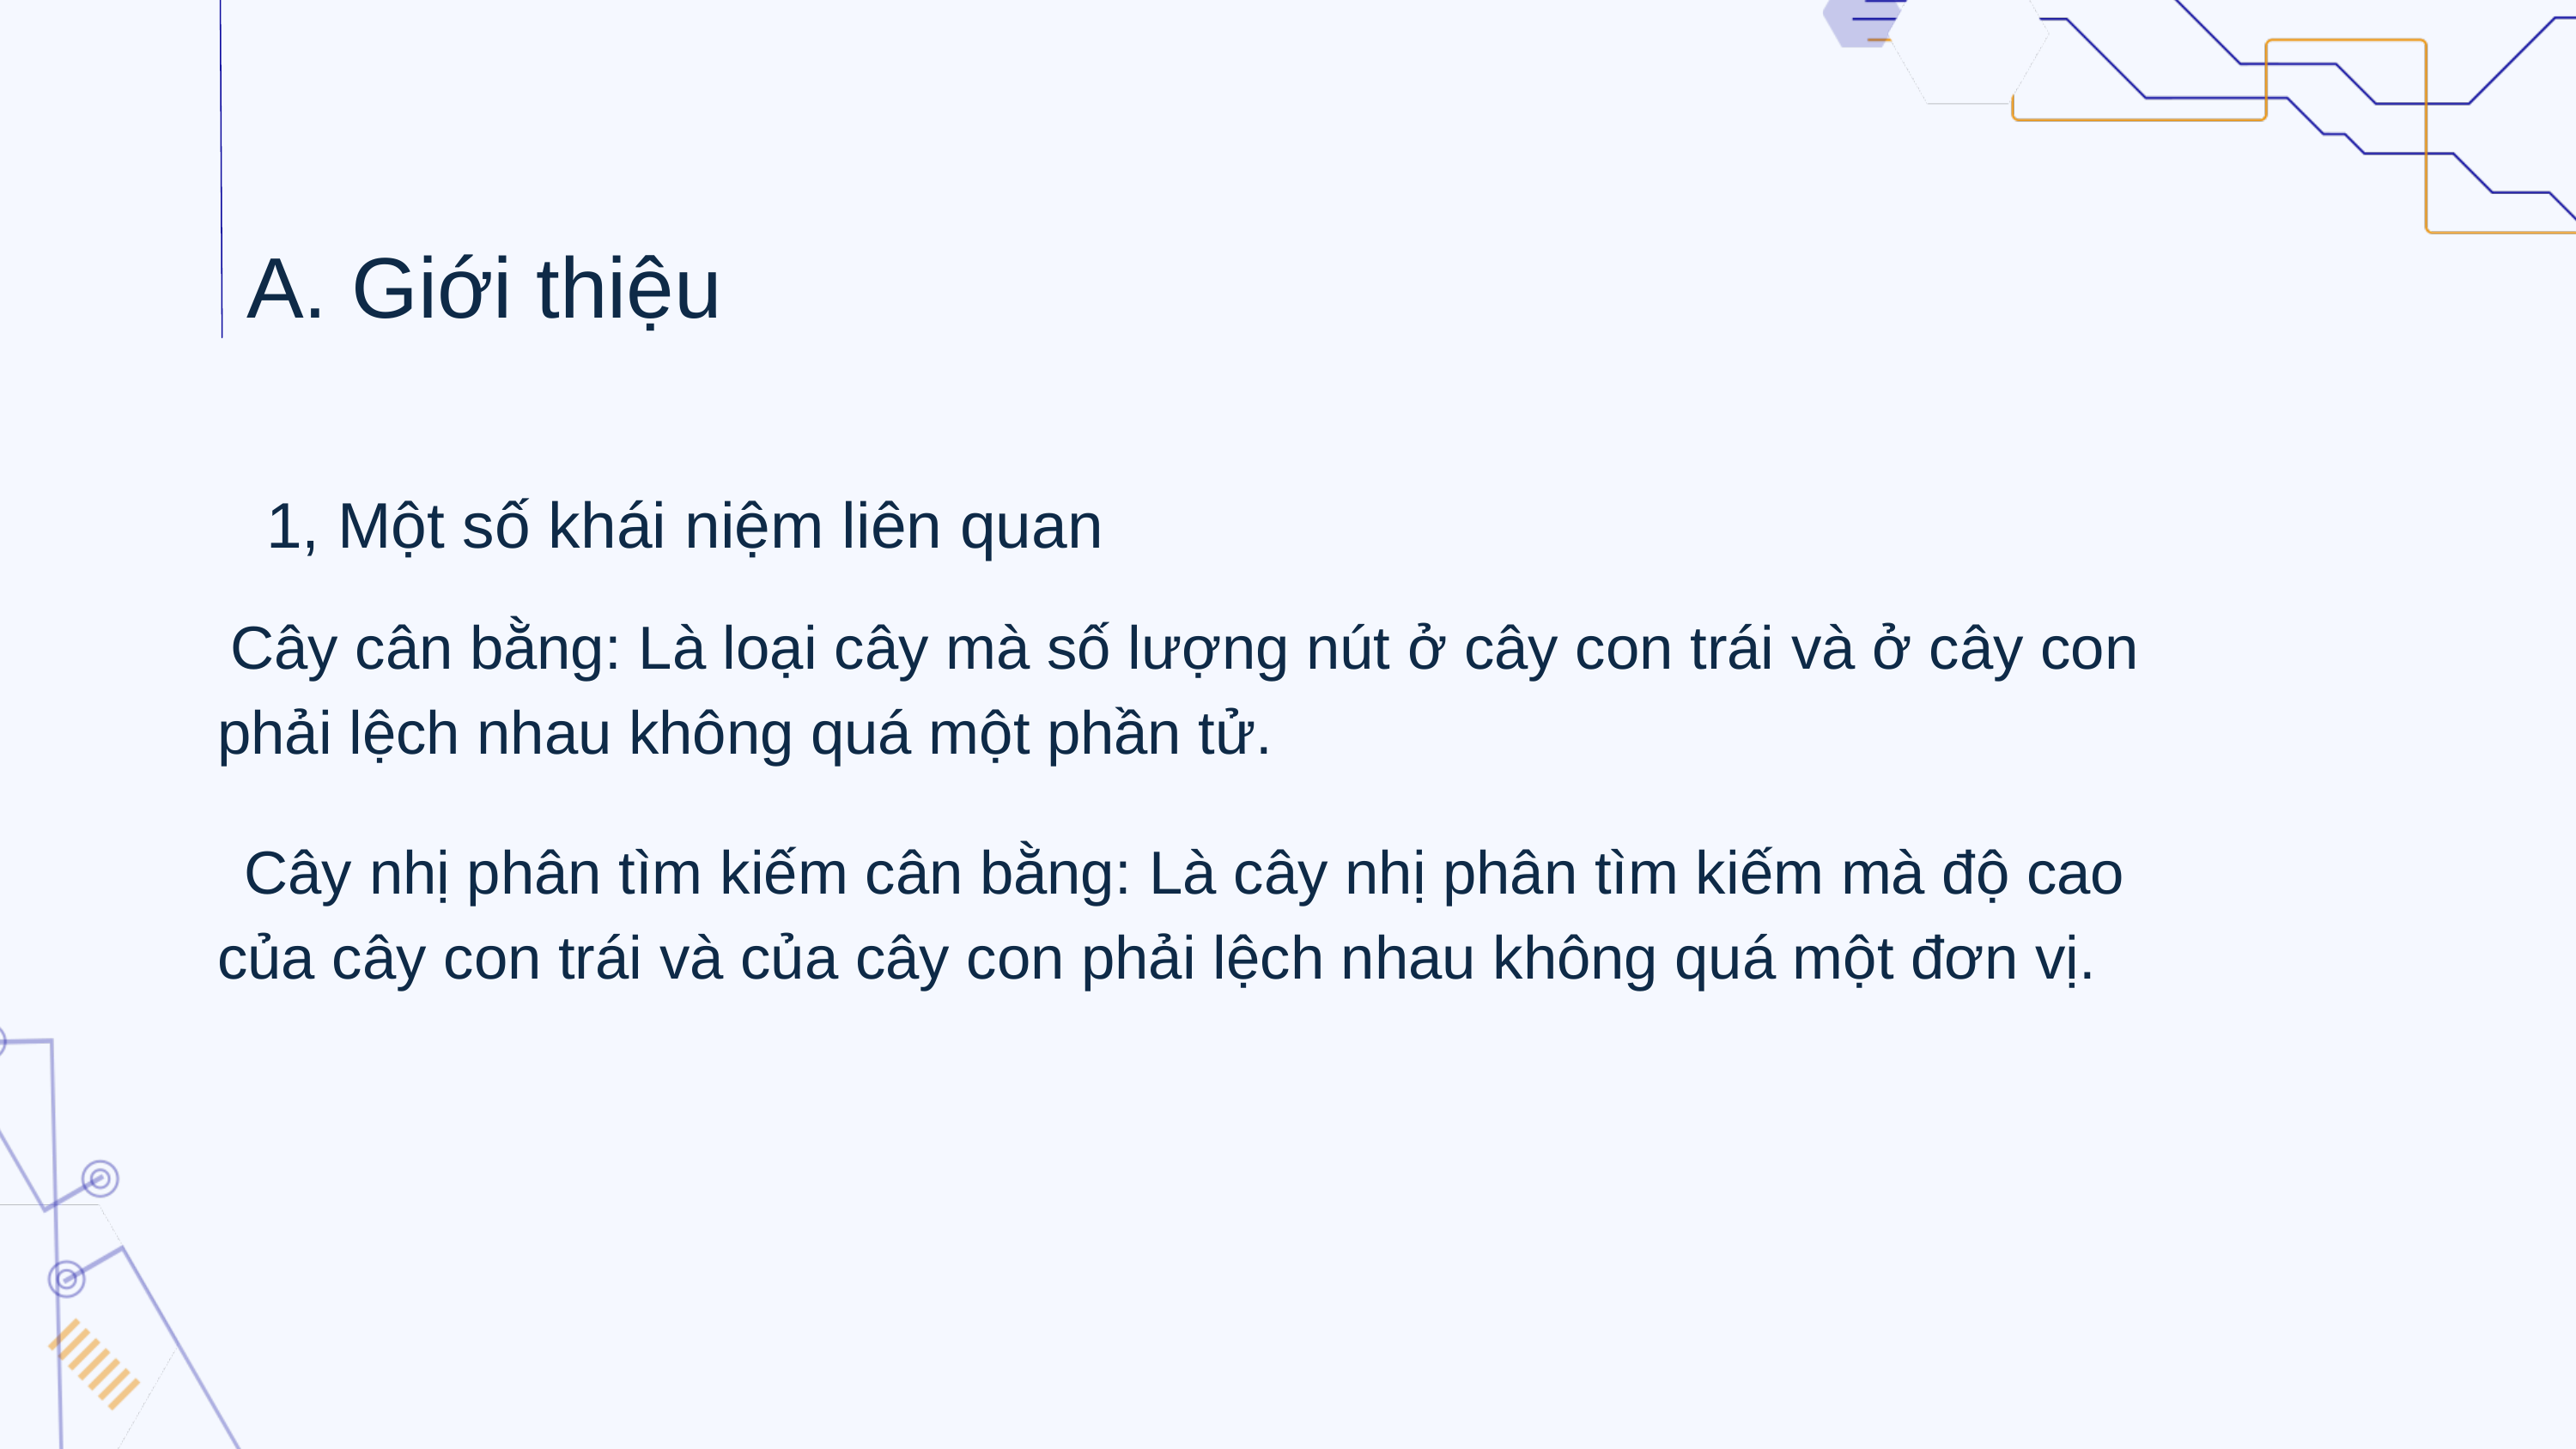

A. Giới thiệu
1, Một số khái niệm liên quan
Cây cân bằng: Là loại cây mà số lượng nút ở cây con trái và ở cây con
phải lệch nhau không quá một phần tử.

Cây nhị phân tìm kiếm cân bằng: Là cây nhị phân tìm kiếm mà độ cao
của cây con trái và của cây con phải lệch nhau không quá một đơn vị.